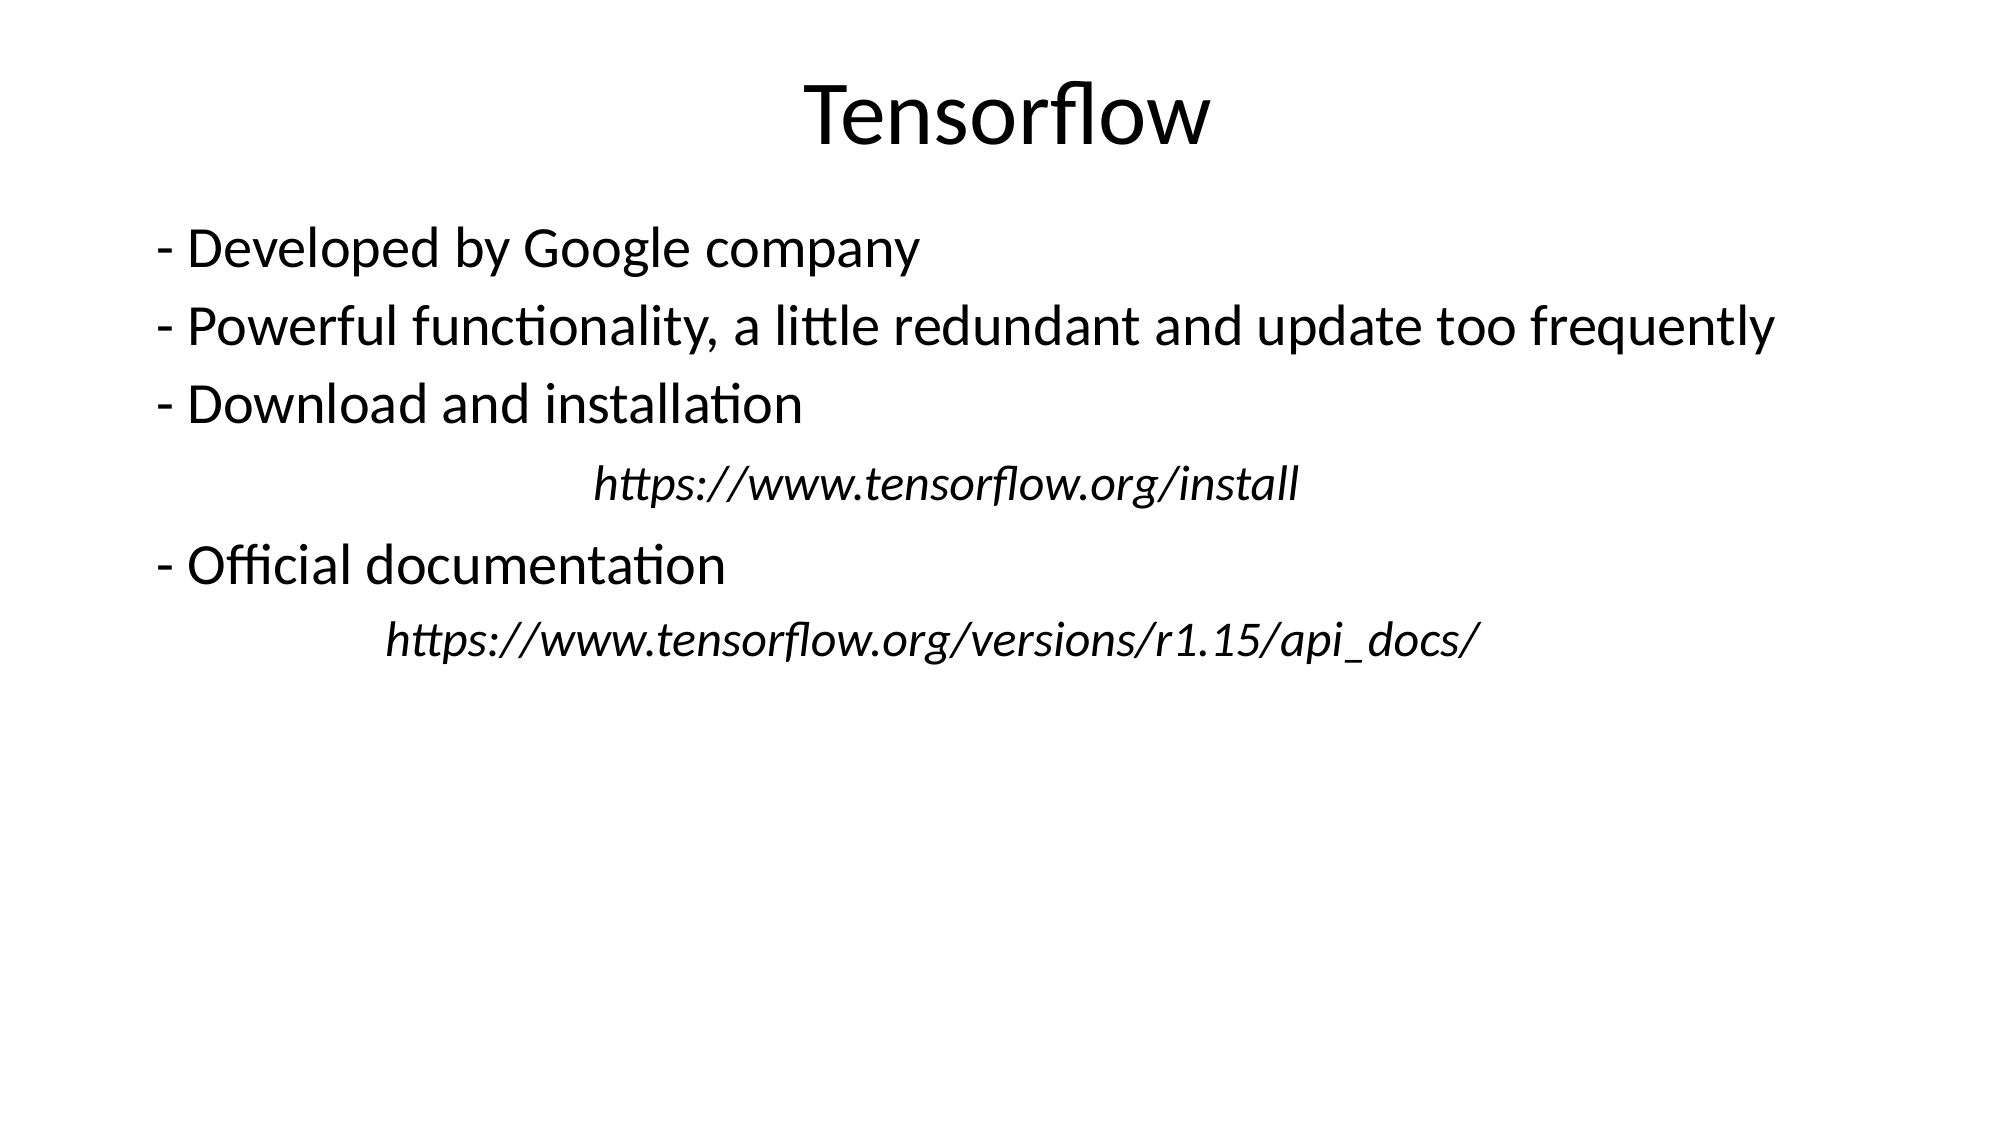

# Tensorflow
- Developed by Google company
- Powerful functionality, a little redundant and update too frequently
- Download and installation
https://www.tensorflow.org/install
- Official documentation
https://www.tensorflow.org/versions/r1.15/api_docs/